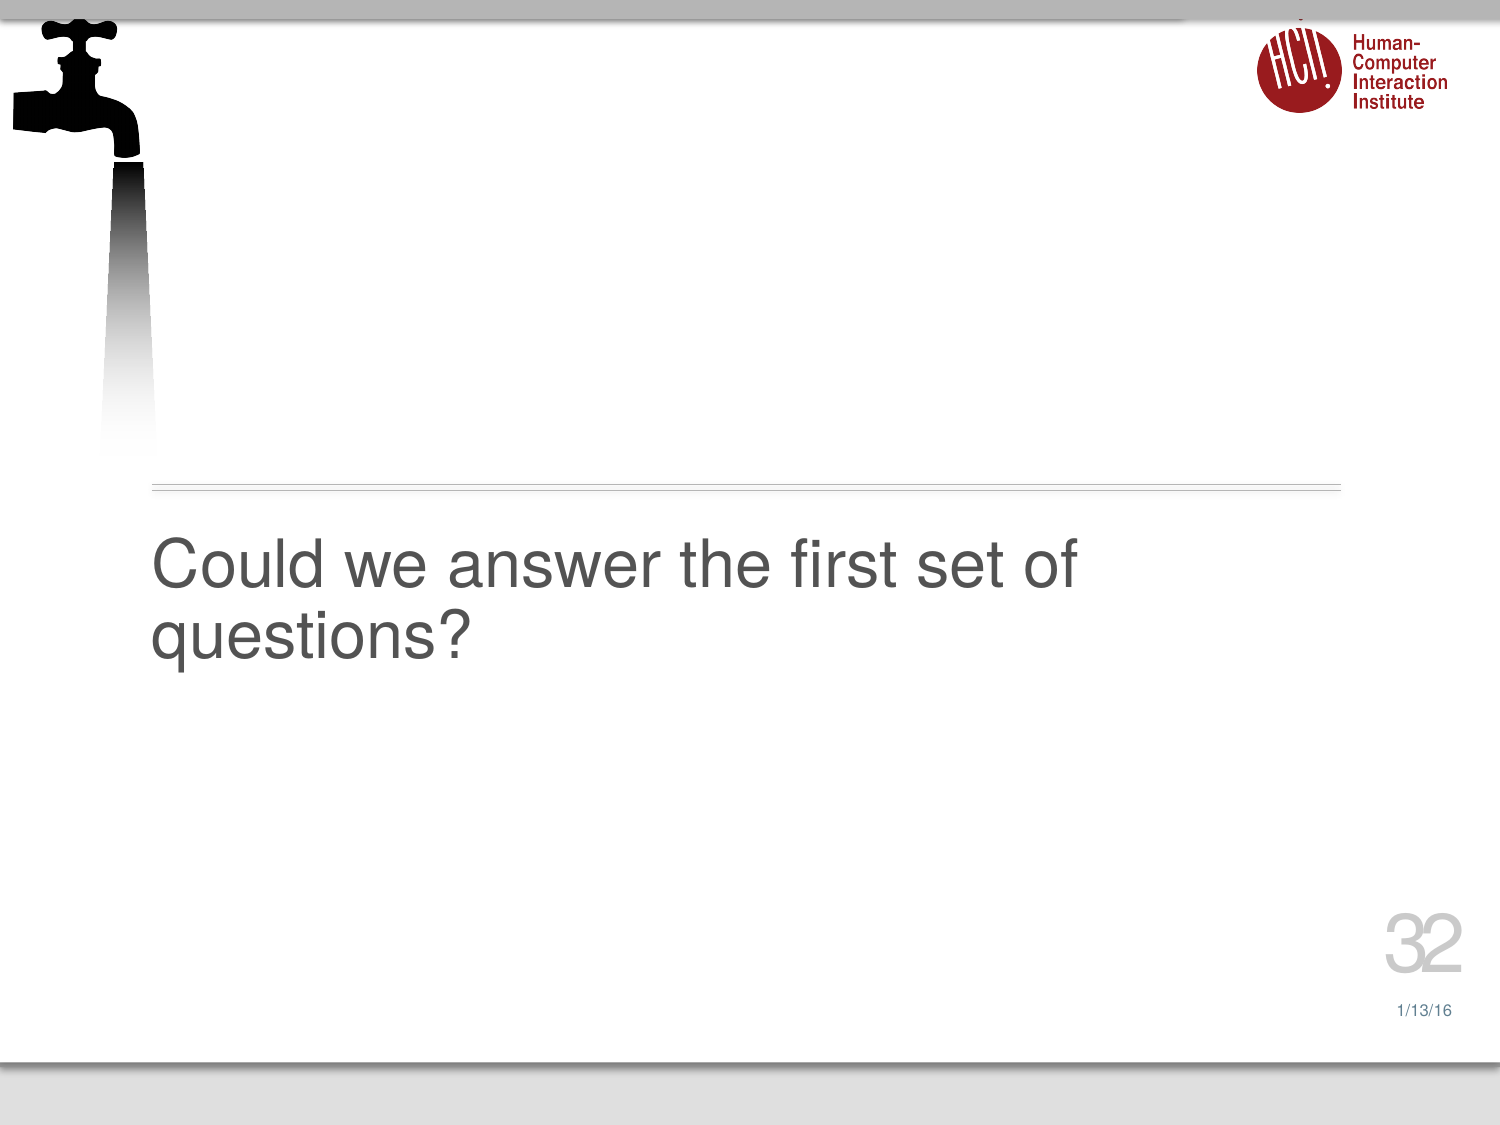

# Could we answer the first set of questions?
32
1/13/16